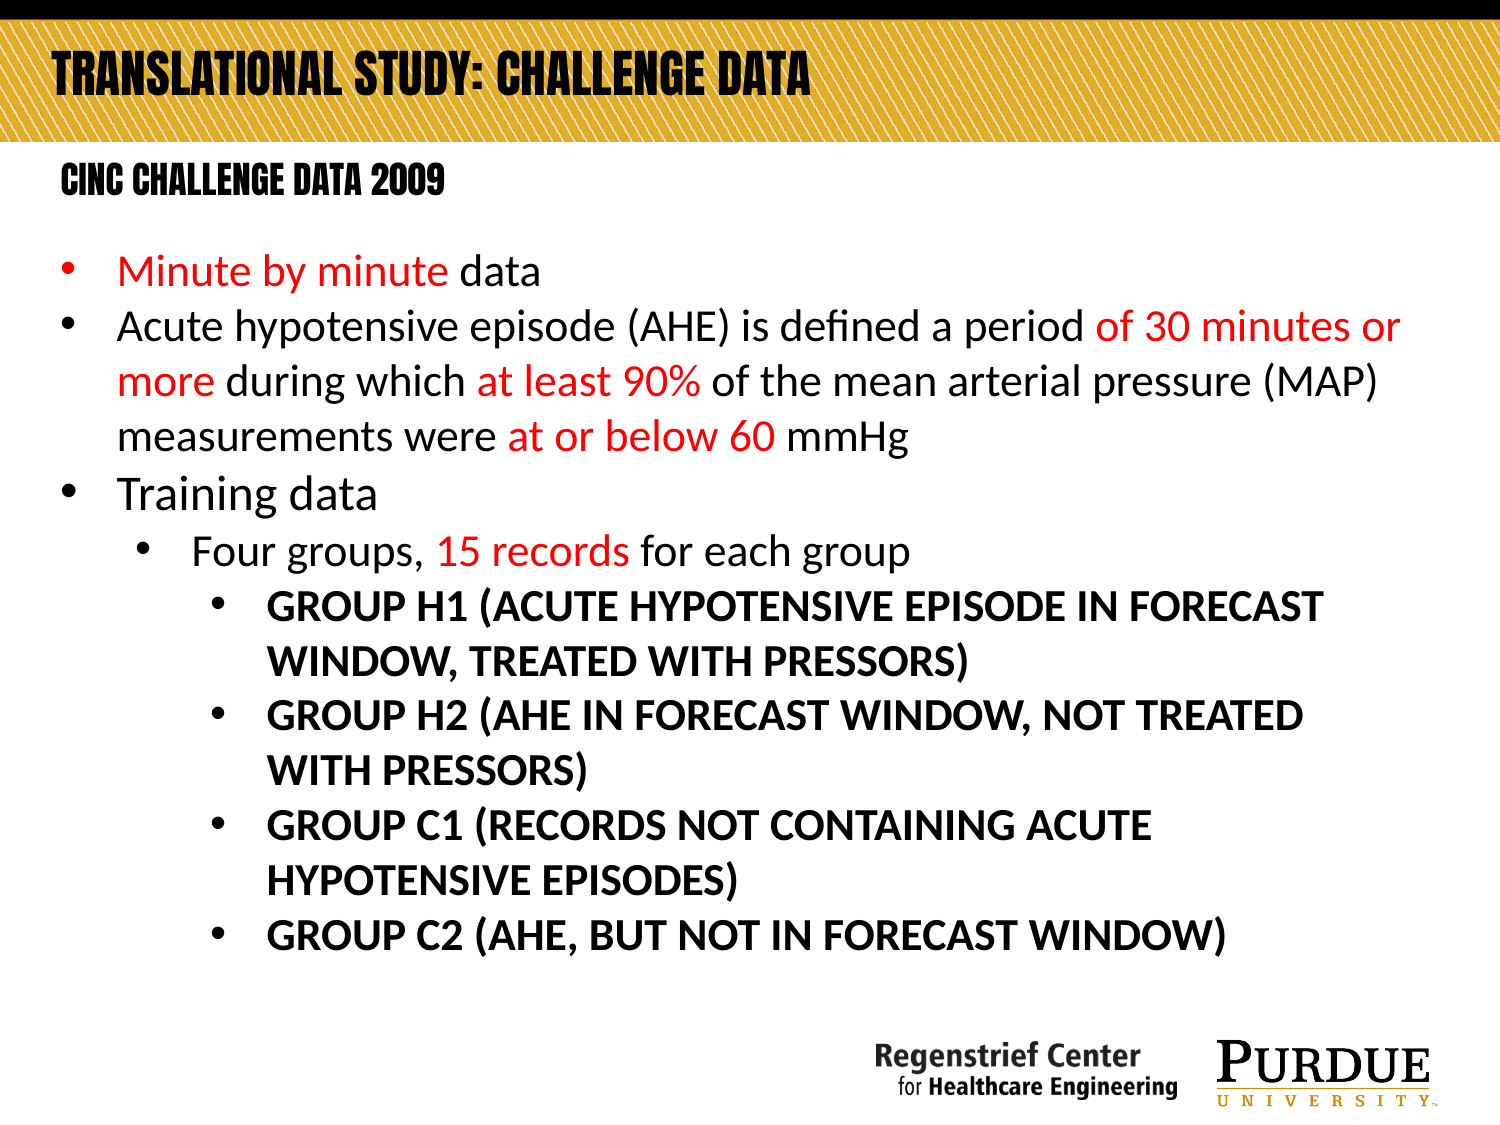

Translational study: Challenge Data
CINC Challenge Data 2009
Minute by minute data
Acute hypotensive episode (AHE) is defined a period of 30 minutes or more during which at least 90% of the mean arterial pressure (MAP) measurements were at or below 60 mmHg
Training data
Four groups, 15 records for each group
Group H1 (acute hypotensive episode in forecast window, treated with pressors)
Group H2 (AHE in forecast window, not treated with pressors)
Group C1 (records not containing acute hypotensive episodes)
Group C2 (AHE, but not in forecast window)